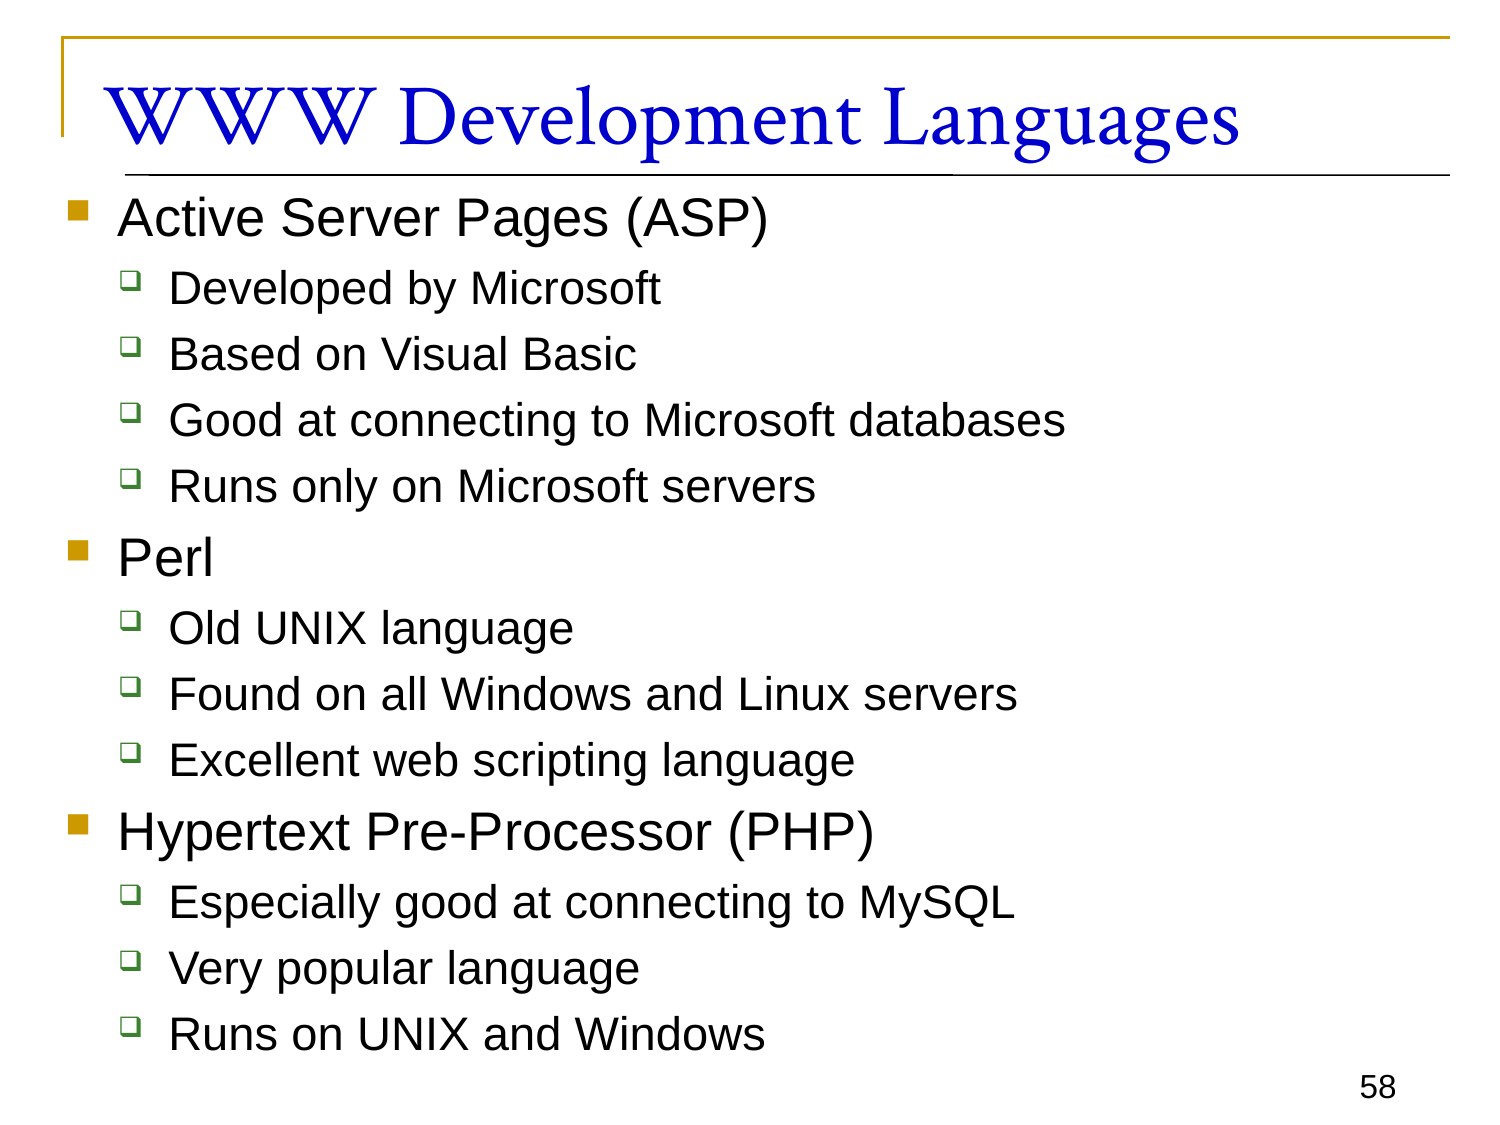

# WWW Development Languages
Active Server Pages (ASP)
Developed by Microsoft
Based on Visual Basic
Good at connecting to Microsoft databases
Runs only on Microsoft servers
Perl
Old UNIX language
Found on all Windows and Linux servers
Excellent web scripting language
Hypertext Pre-Processor (PHP)
Especially good at connecting to MySQL
Very popular language
Runs on UNIX and Windows